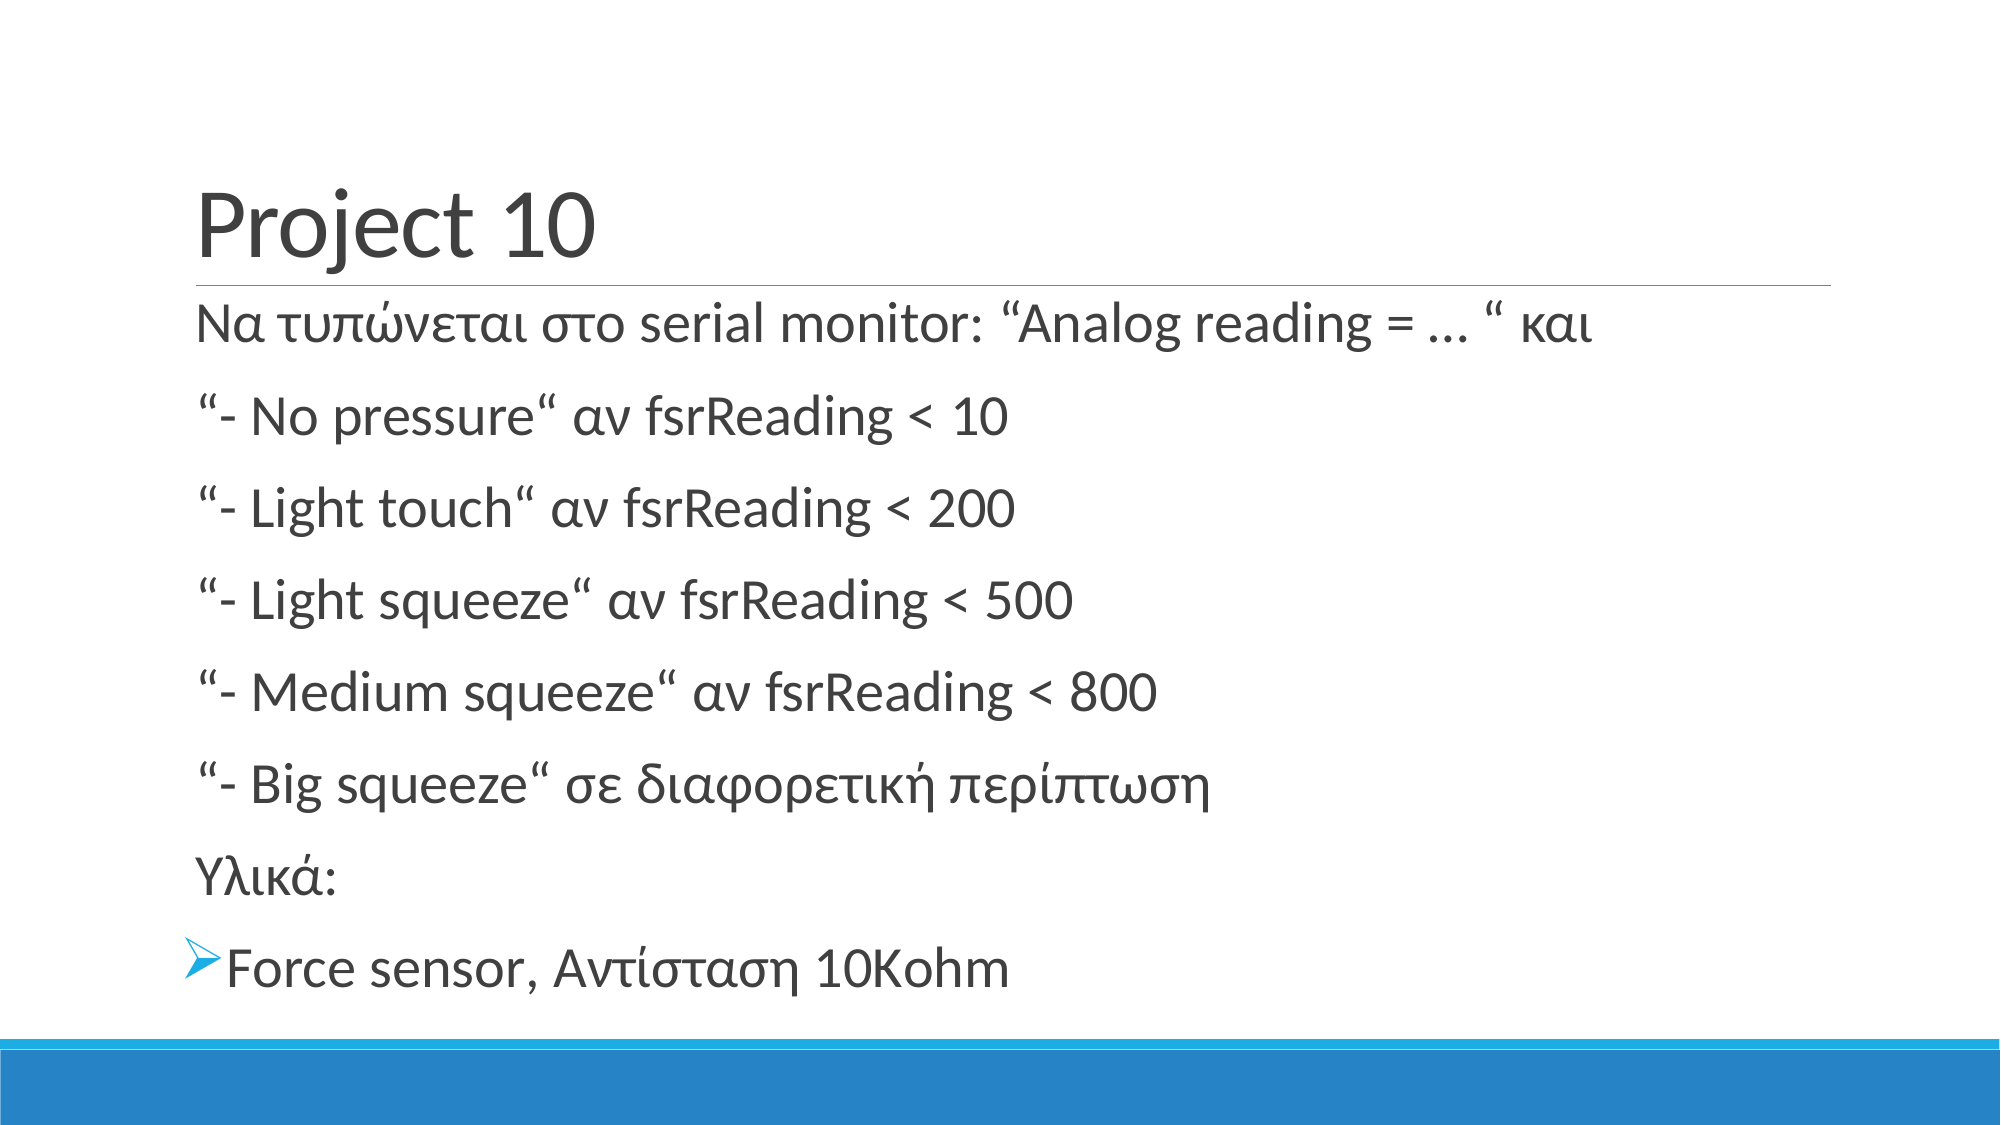

# Project 10
Να τυπώνεται στο serial monitor: “Analog reading = … “ και
“- No pressure“ αν fsrReading < 10
“- Light touch“ αν fsrReading < 200
“- Light squeeze“ αν fsrReading < 500
“- Medium squeeze“ αν fsrReading < 800
“- Big squeeze“ σε διαφορετική περίπτωση
Υλικά:
Force sensor, Αντίσταση 10Κohm